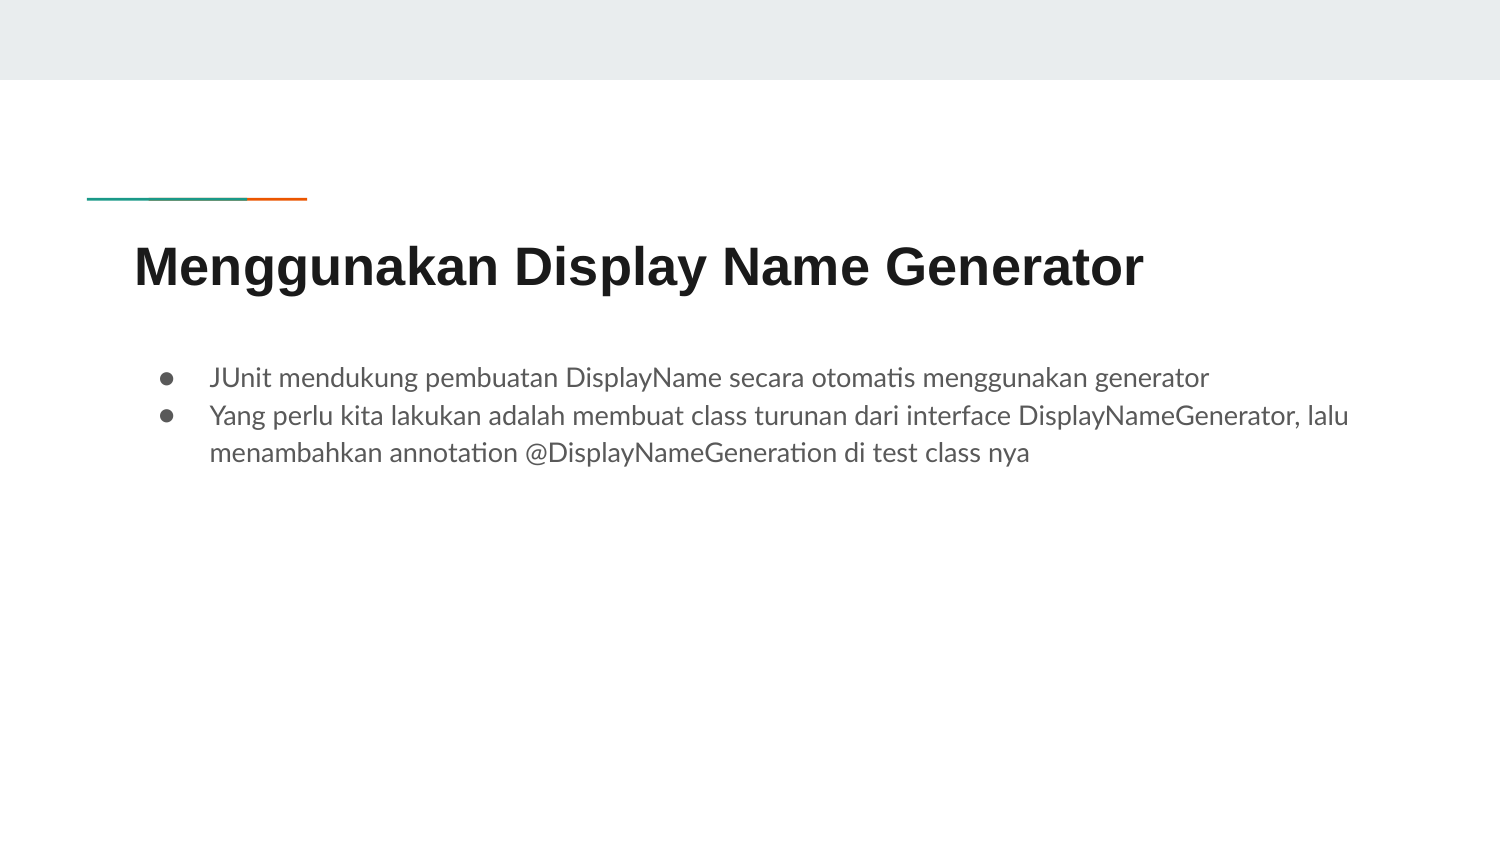

# Menggunakan Display Name Generator
JUnit mendukung pembuatan DisplayName secara otomatis menggunakan generator
Yang perlu kita lakukan adalah membuat class turunan dari interface DisplayNameGenerator, lalu menambahkan annotation @DisplayNameGeneration di test class nya